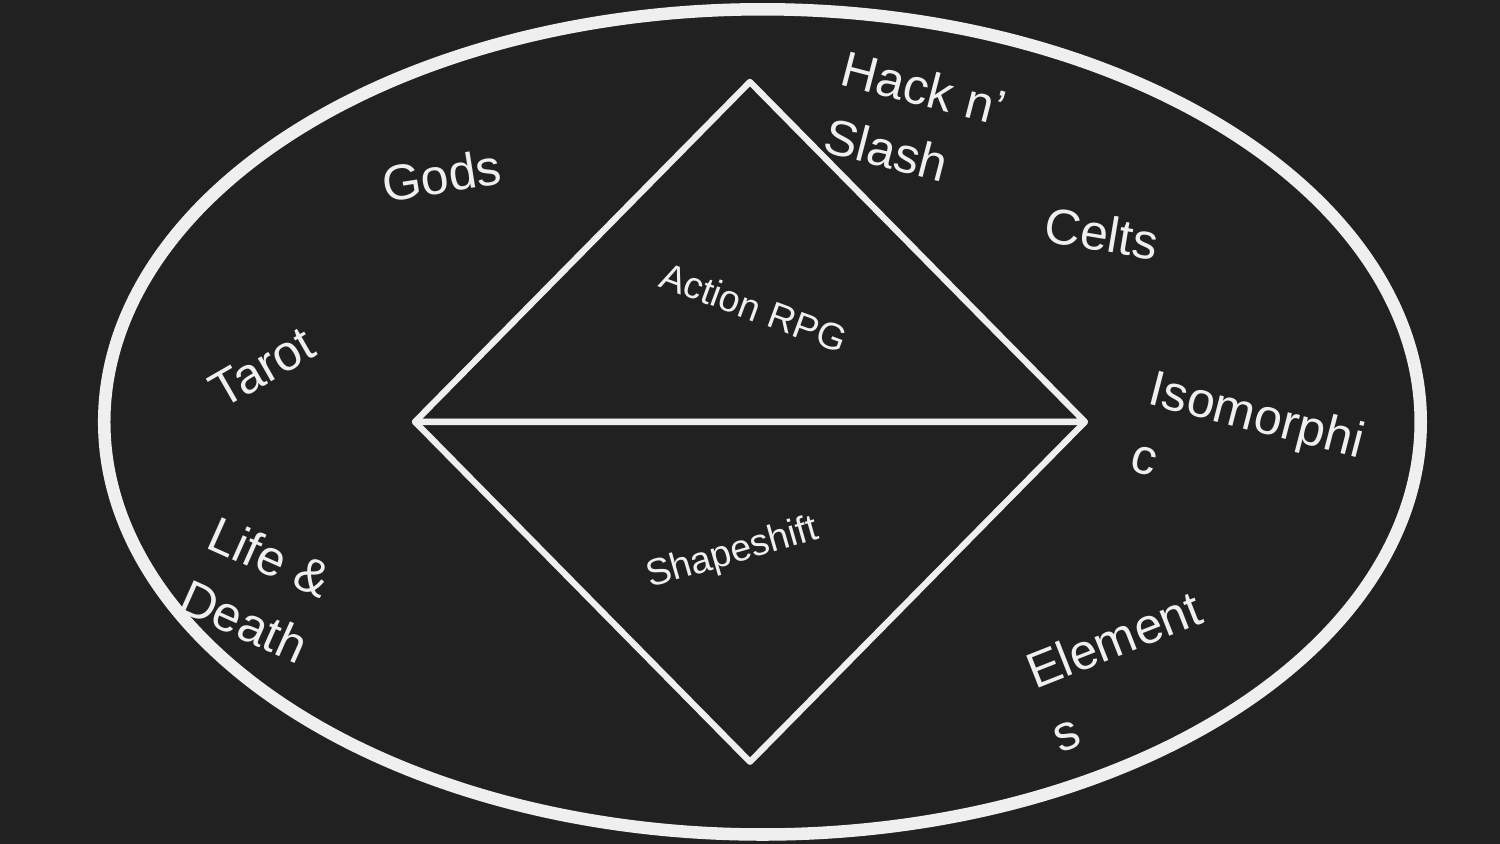

Hack n’ Slash

Gods

Celts
Action RPG
Tarot
Isomorphic

Shapeshift
Life & Death
Elements